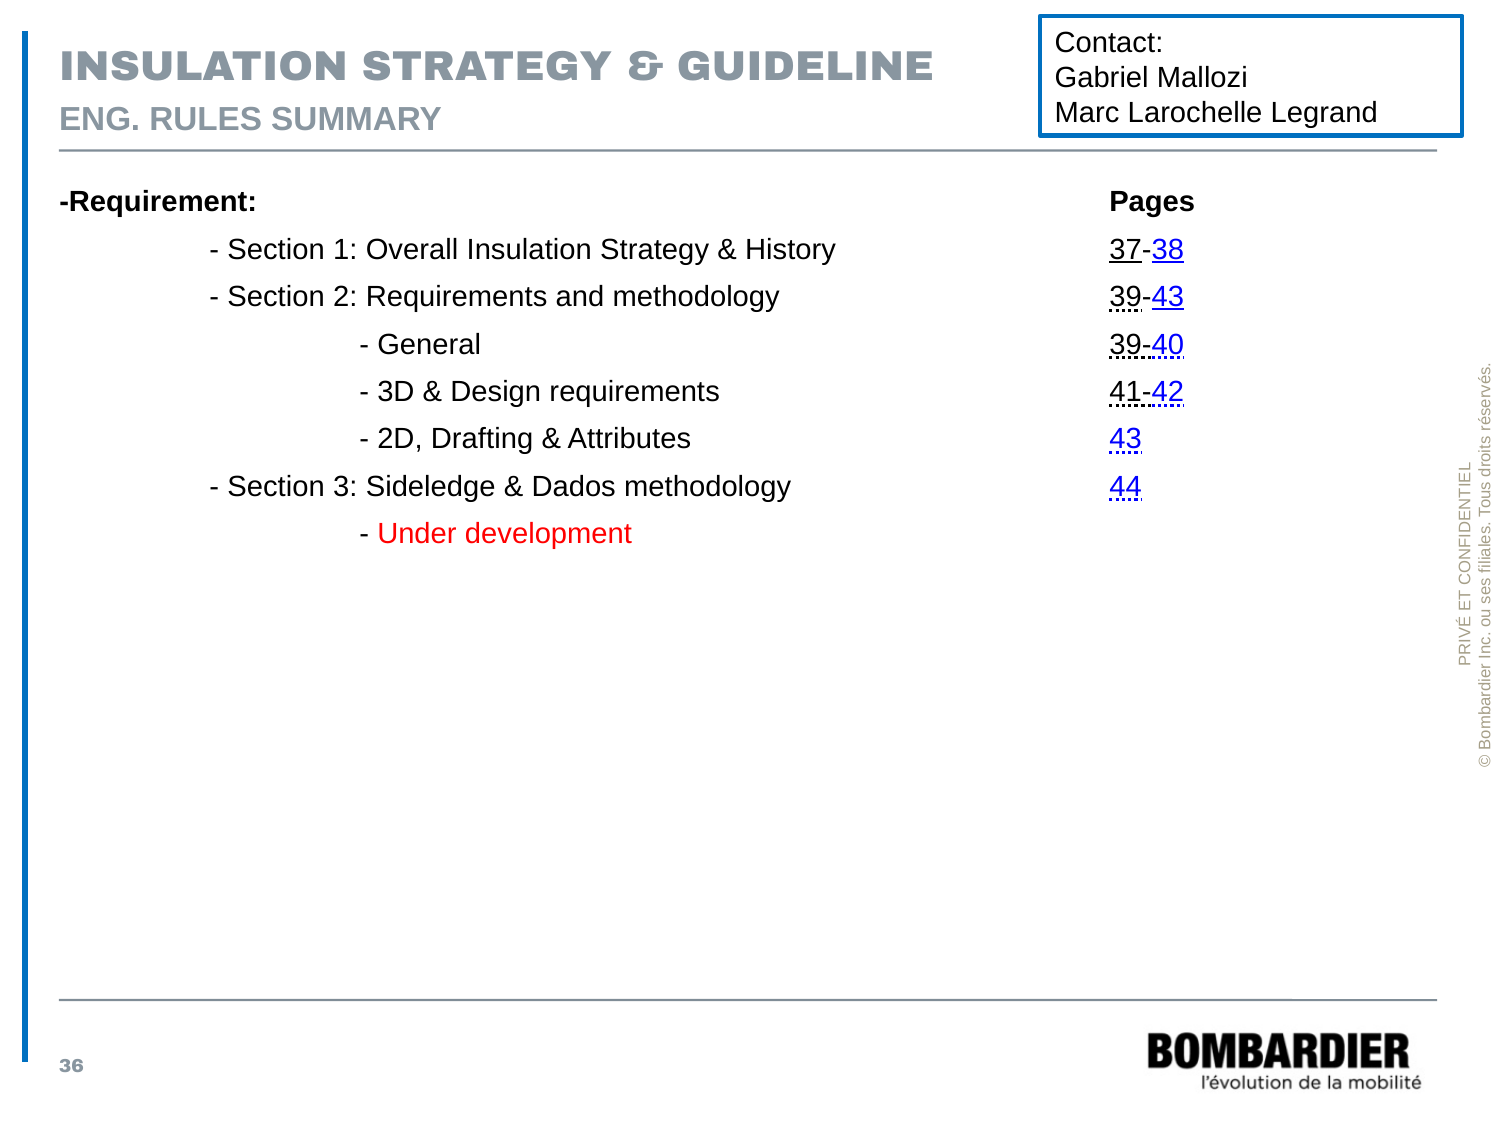

Contact:
Gabriel Mallozi
Marc Larochelle Legrand
# INSULATION STRATEGY & GUIDELINE
Eng. Rules Summary
-Requirement:						Pages
	- Section 1: Overall Insulation Strategy & History		37-38
	- Section 2: Requirements and methodology			39-43
		- General					39-40
		- 3D & Design requirements			41-42
		- 2D, Drafting & Attributes			43
	- Section 3: Sideledge & Dados methodology			44
		- Under development

36